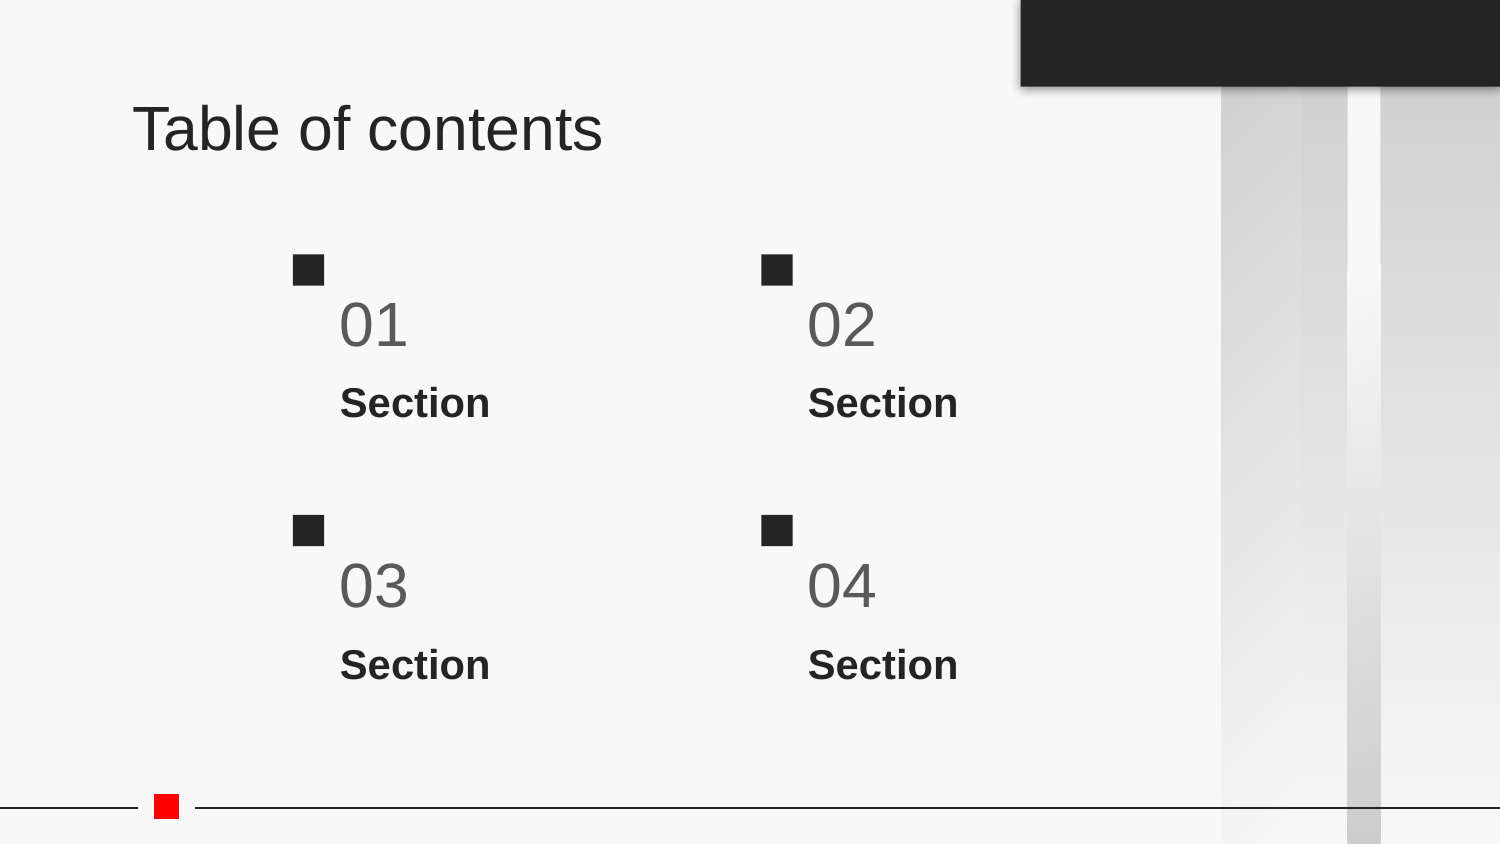

# Table of contents

01
02
Section
Section

03
04
Section
Section